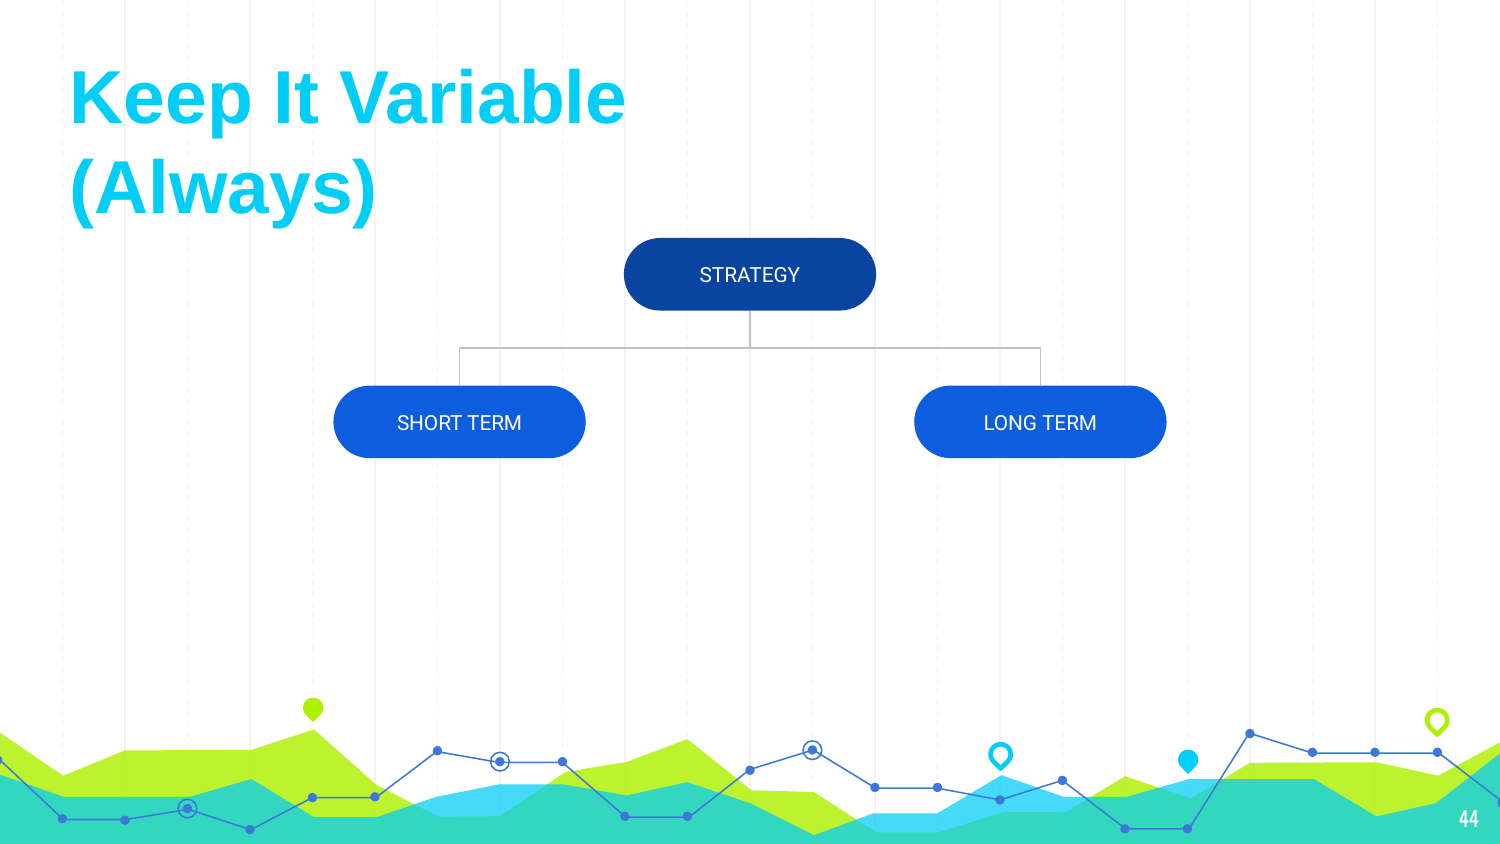

Keep It Variable (Always)

STRATEGY
SHORT TERM
LONG TERM
44